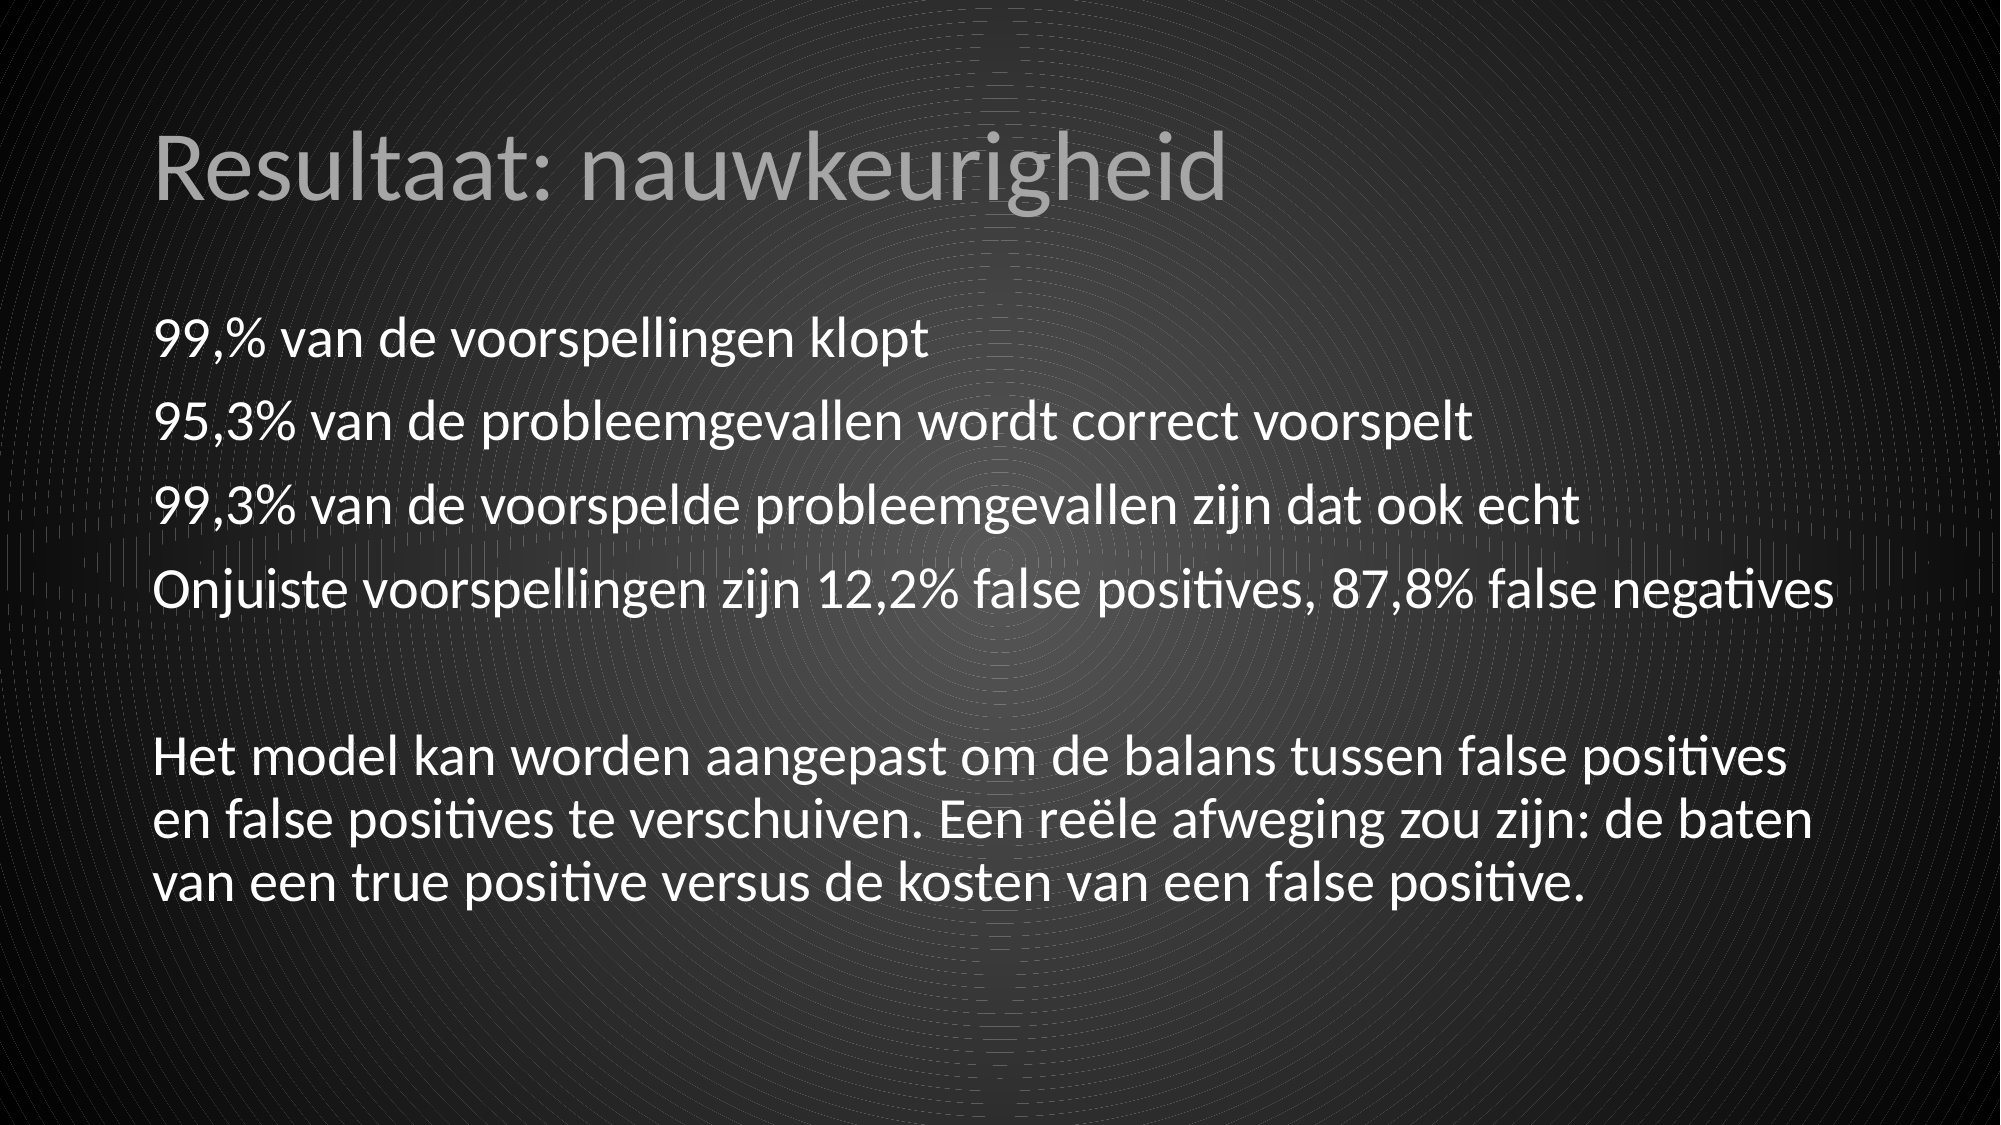

# Resultaat: nauwkeurigheid
99,% van de voorspellingen klopt
95,3% van de probleemgevallen wordt correct voorspelt
99,3% van de voorspelde probleemgevallen zijn dat ook echt
Onjuiste voorspellingen zijn 12,2% false positives, 87,8% false negatives

Het model kan worden aangepast om de balans tussen false positives en false positives te verschuiven. Een reële afweging zou zijn: de baten van een true positive versus de kosten van een false positive.